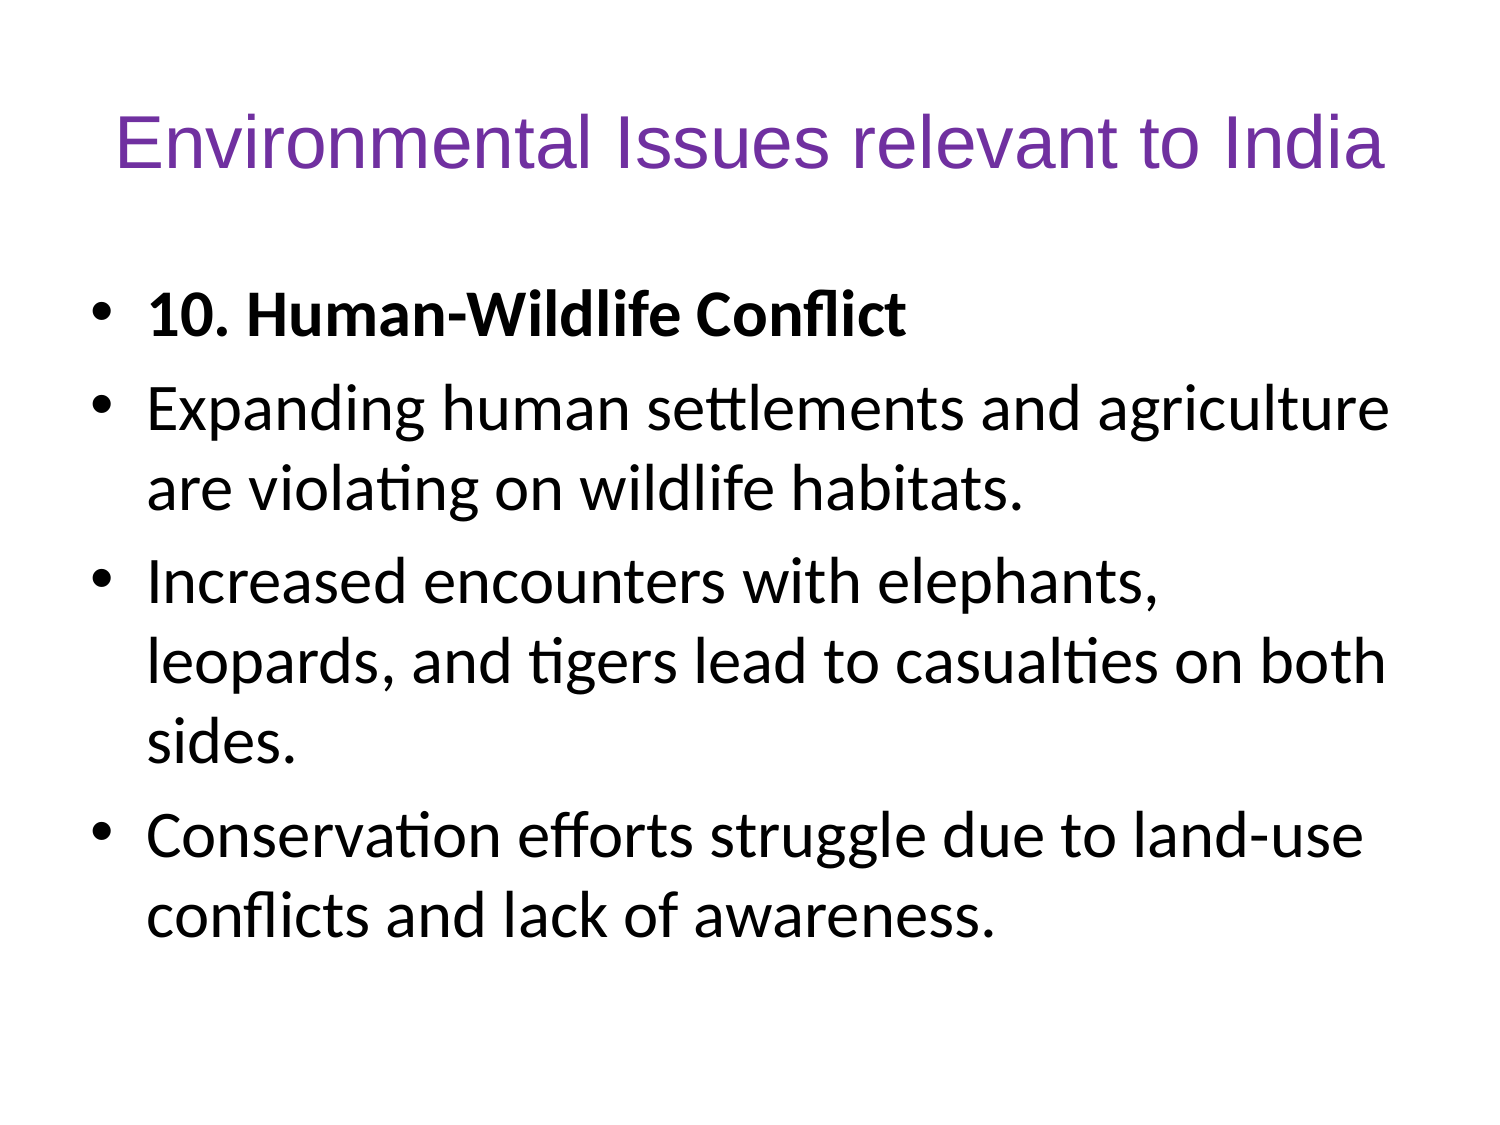

# Environmental Issues relevant to India
10. Human-Wildlife Conflict
Expanding human settlements and agriculture are violating on wildlife habitats.
Increased encounters with elephants, leopards, and tigers lead to casualties on both sides.
Conservation efforts struggle due to land-use conflicts and lack of awareness.